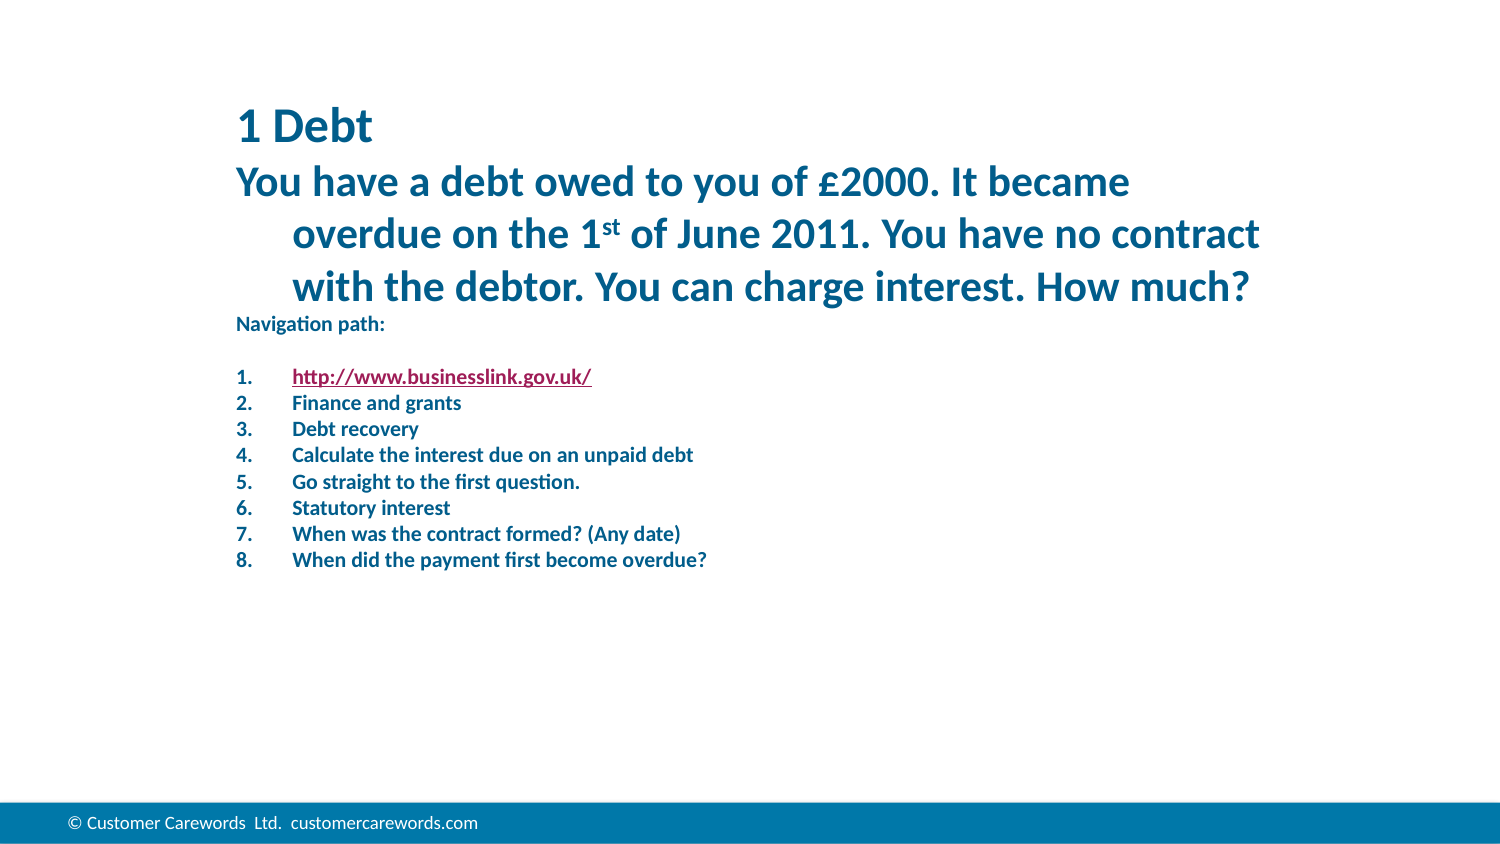

1 Debt
You have a debt owed to you of £2000. It became overdue on the 1st of June 2011. You have no contract with the debtor. You can charge interest. How much?
Navigation path:

http://www.businesslink.gov.uk/
Finance and grants
Debt recovery
Calculate the interest due on an unpaid debt
Go straight to the first question.
Statutory interest
When was the contract formed? (Any date)
When did the payment first become overdue?